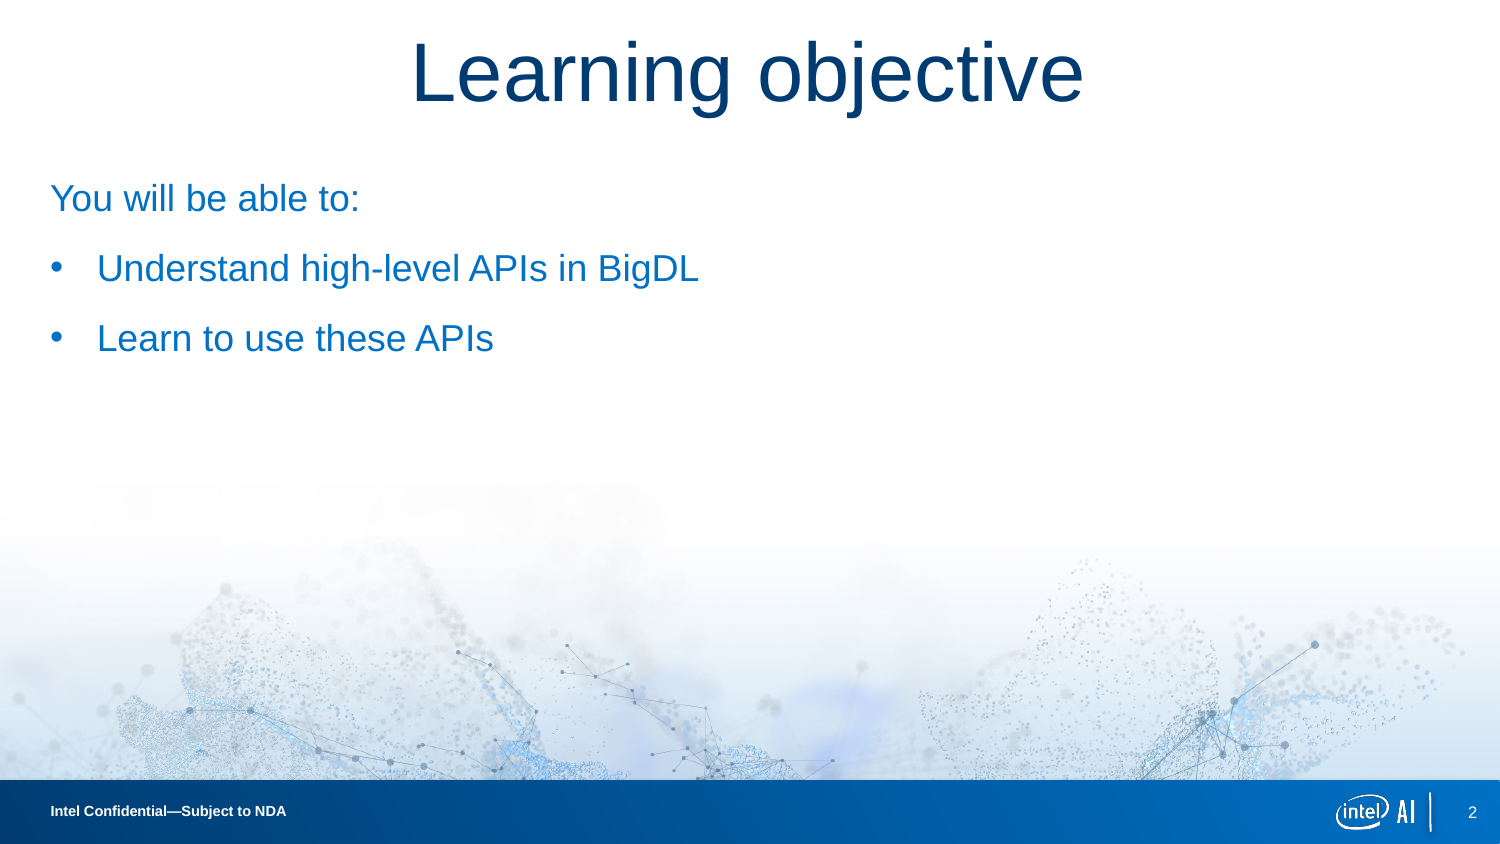

# Learning objective
You will be able to:
Understand high-level APIs in BigDL
Learn to use these APIs